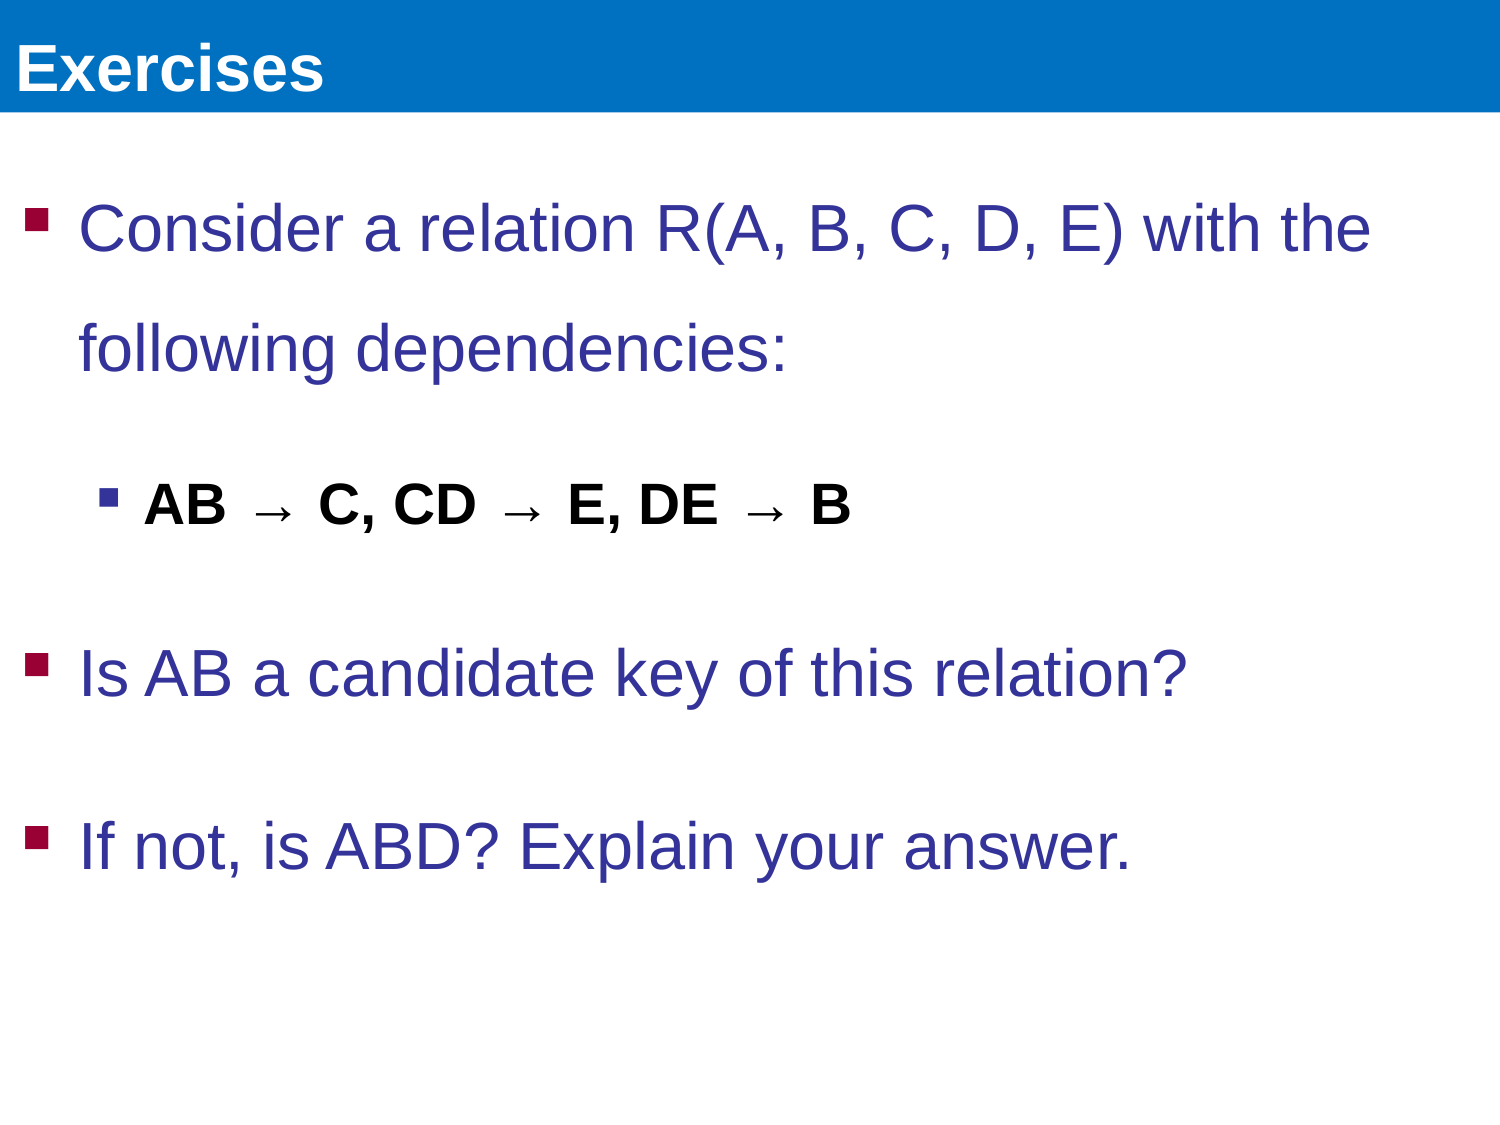

# Exercises
Consider a relation R(A, B, C, D, E) with the following dependencies:
AB → C, CD → E, DE → B
Is AB a candidate key of this relation?
If not, is ABD? Explain your answer.